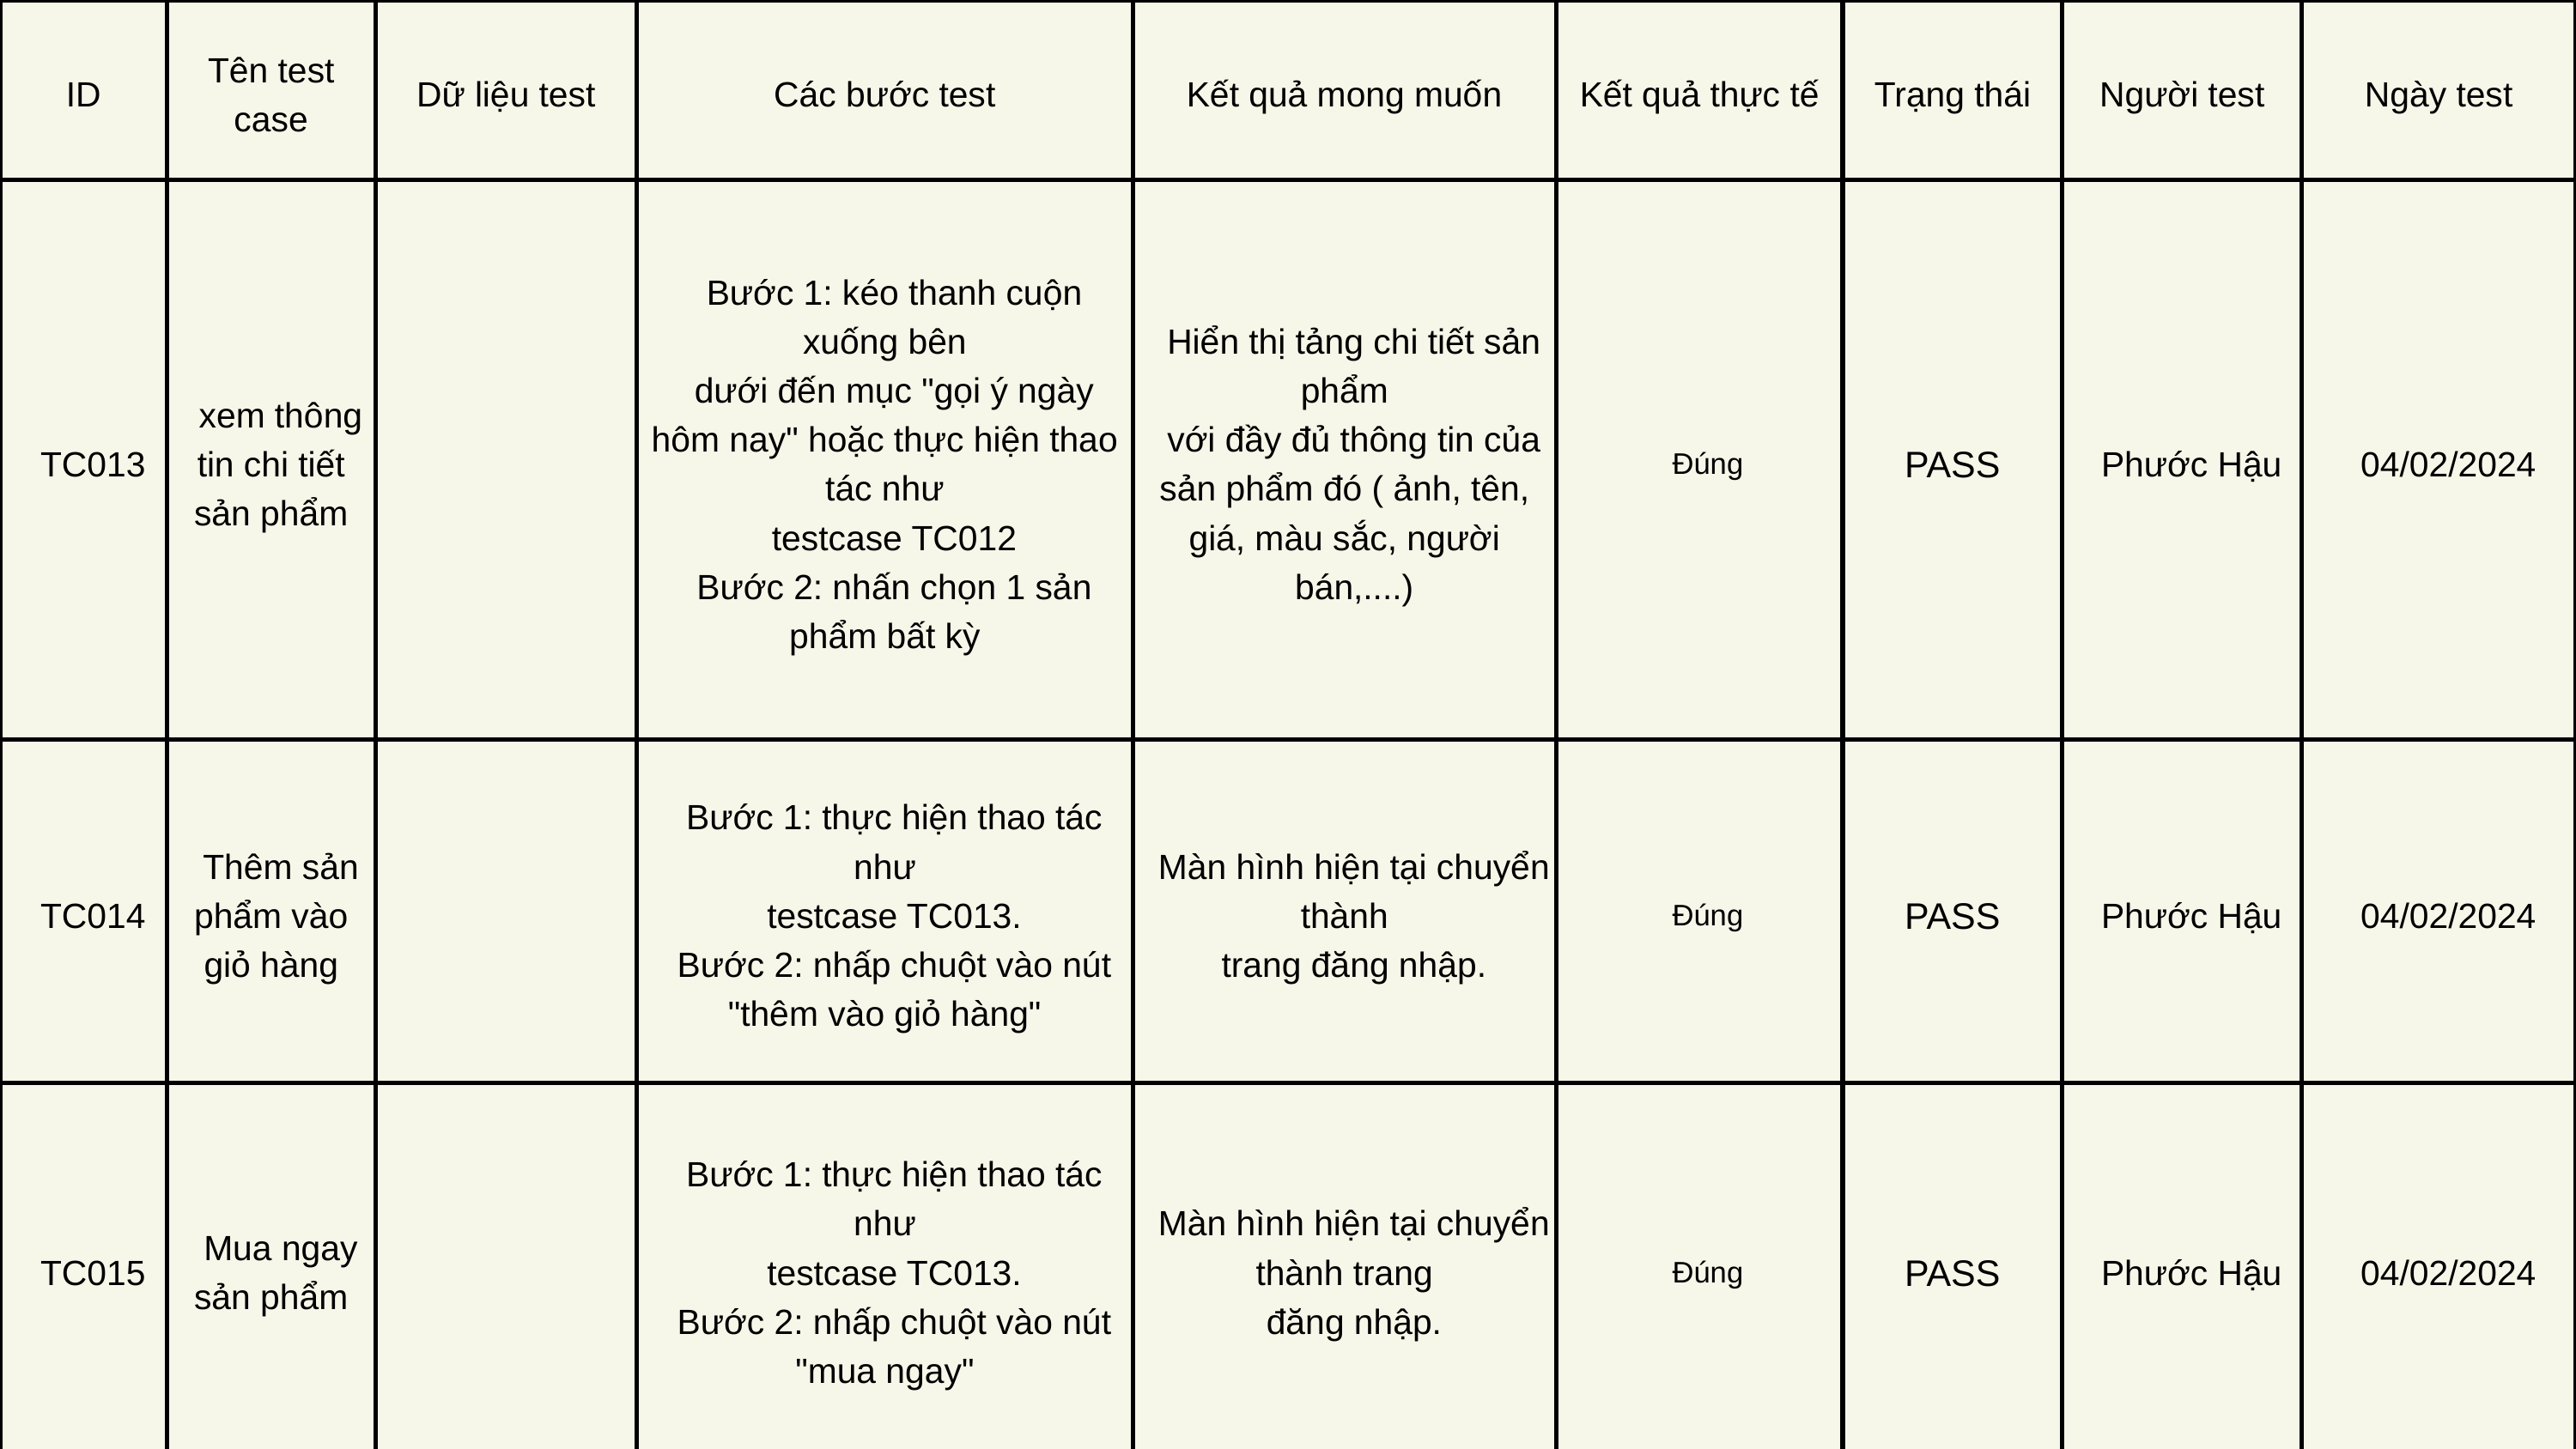

| ID | Tên test case | Dữ liệu test | Các bước test | Kết quả mong muốn | Kết quả thực tế | Trạng thái | Người test | Ngày test |
| --- | --- | --- | --- | --- | --- | --- | --- | --- |
| TC013 | xem thông tin chi tiết sản phẩm |  | Bước 1: kéo thanh cuộn xuống bên dưới đến mục "gọi ý ngày hôm nay" hoặc thực hiện thao tác như testcase TC012 Bước 2: nhấn chọn 1 sản phẩm bất kỳ | Hiển thị tảng chi tiết sản phẩm với đầy đủ thông tin của sản phẩm đó ( ảnh, tên, giá, màu sắc, người bán,....) | Đúng | PASS | Phước Hậu | 04/02/2024 |
| TC014 | Thêm sản phẩm vào giỏ hàng |  | Bước 1: thực hiện thao tác như testcase TC013. Bước 2: nhấp chuột vào nút "thêm vào giỏ hàng" | Màn hình hiện tại chuyển thành trang đăng nhập. | Đúng | PASS | Phước Hậu | 04/02/2024 |
| TC015 | Mua ngay sản phẩm |  | Bước 1: thực hiện thao tác như testcase TC013. Bước 2: nhấp chuột vào nút "mua ngay" | Màn hình hiện tại chuyển thành trang đăng nhập. | Đúng | PASS | Phước Hậu | 04/02/2024 |